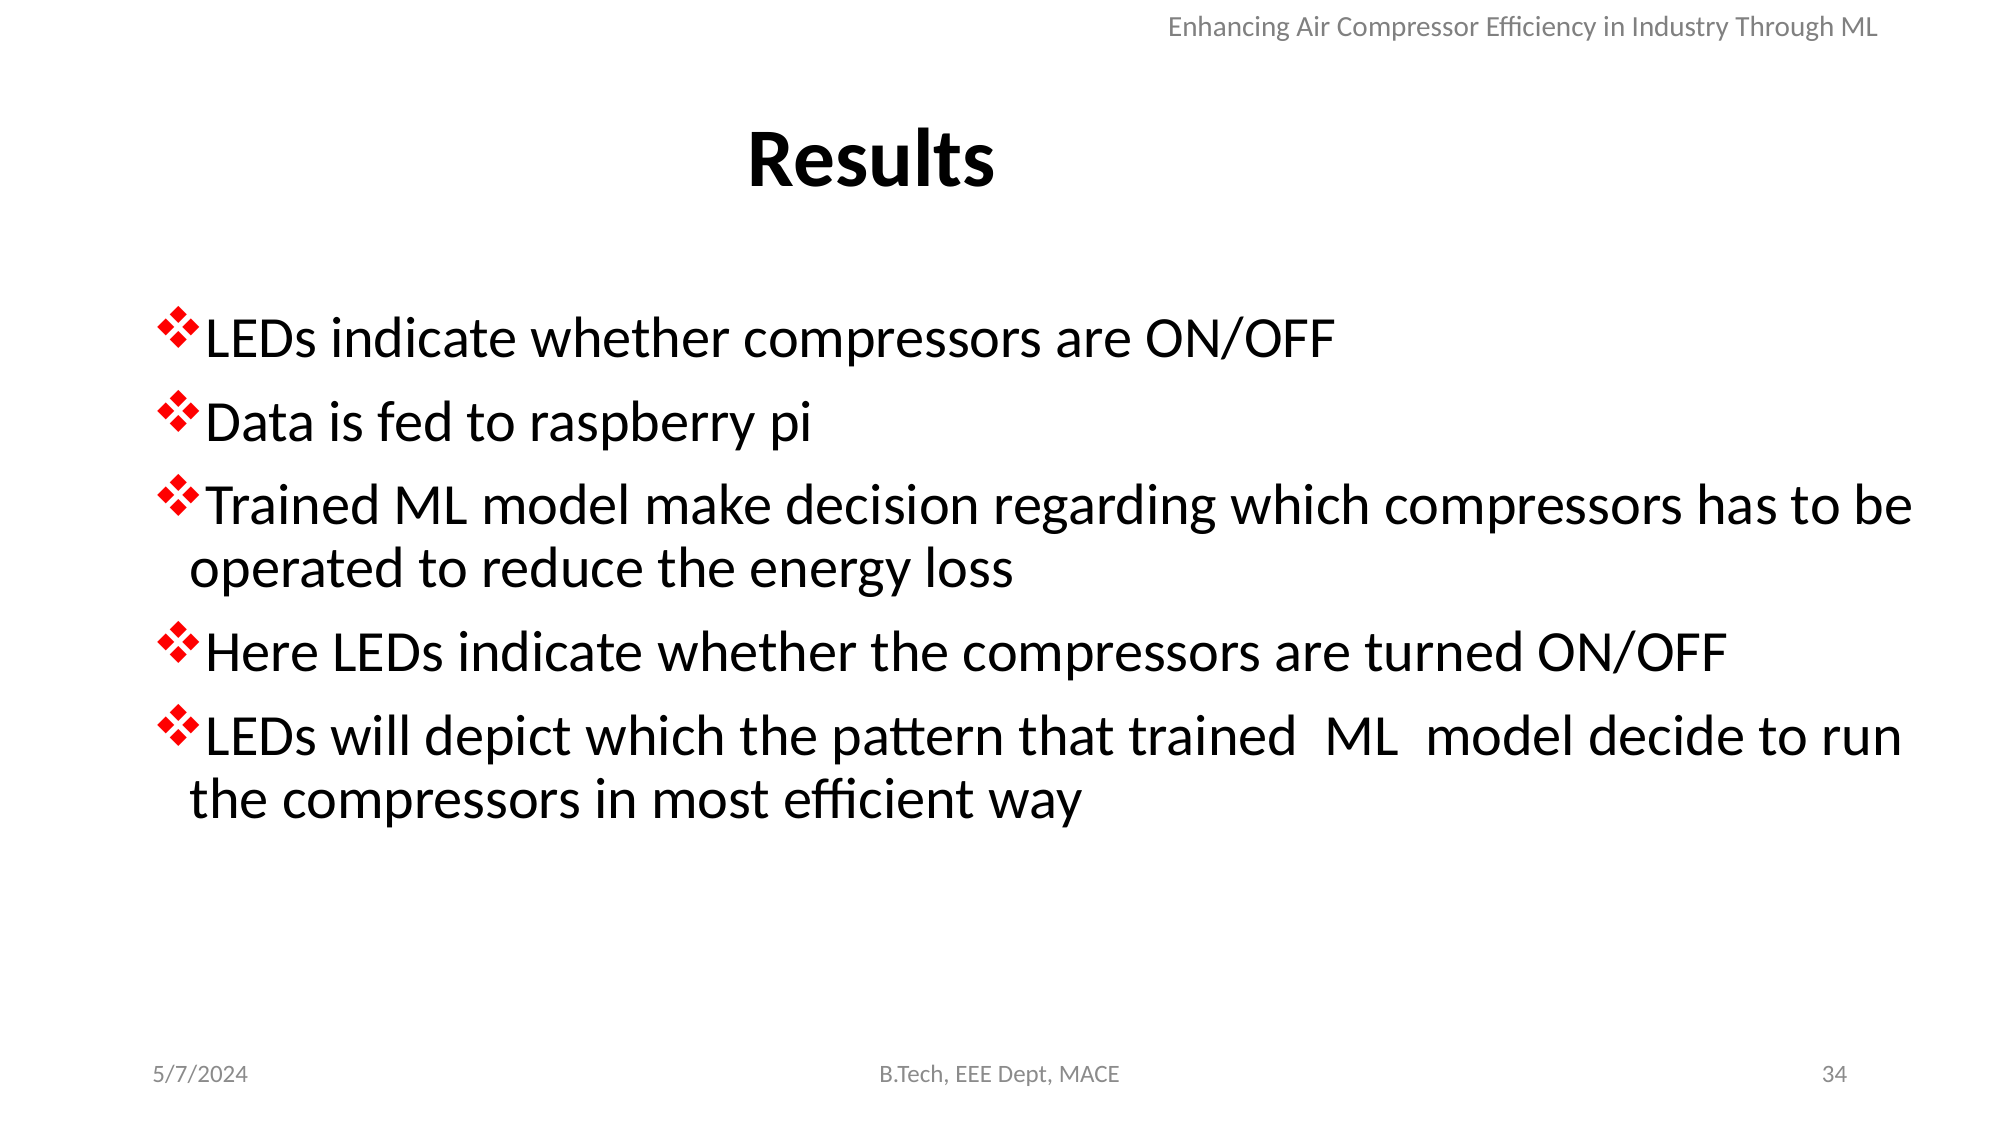

Enhancing Air Compressor Efficiency in Industry Through ML
Results
LEDs indicate whether compressors are ON/OFF
Data is fed to raspberry pi
Trained ML model make decision regarding which compressors has to be operated to reduce the energy loss
Here LEDs indicate whether the compressors are turned ON/OFF
LEDs will depict which the pattern that trained  ML  model decide to run the compressors in most efficient way

5/7/2024
B.Tech, EEE Dept, MACE
34